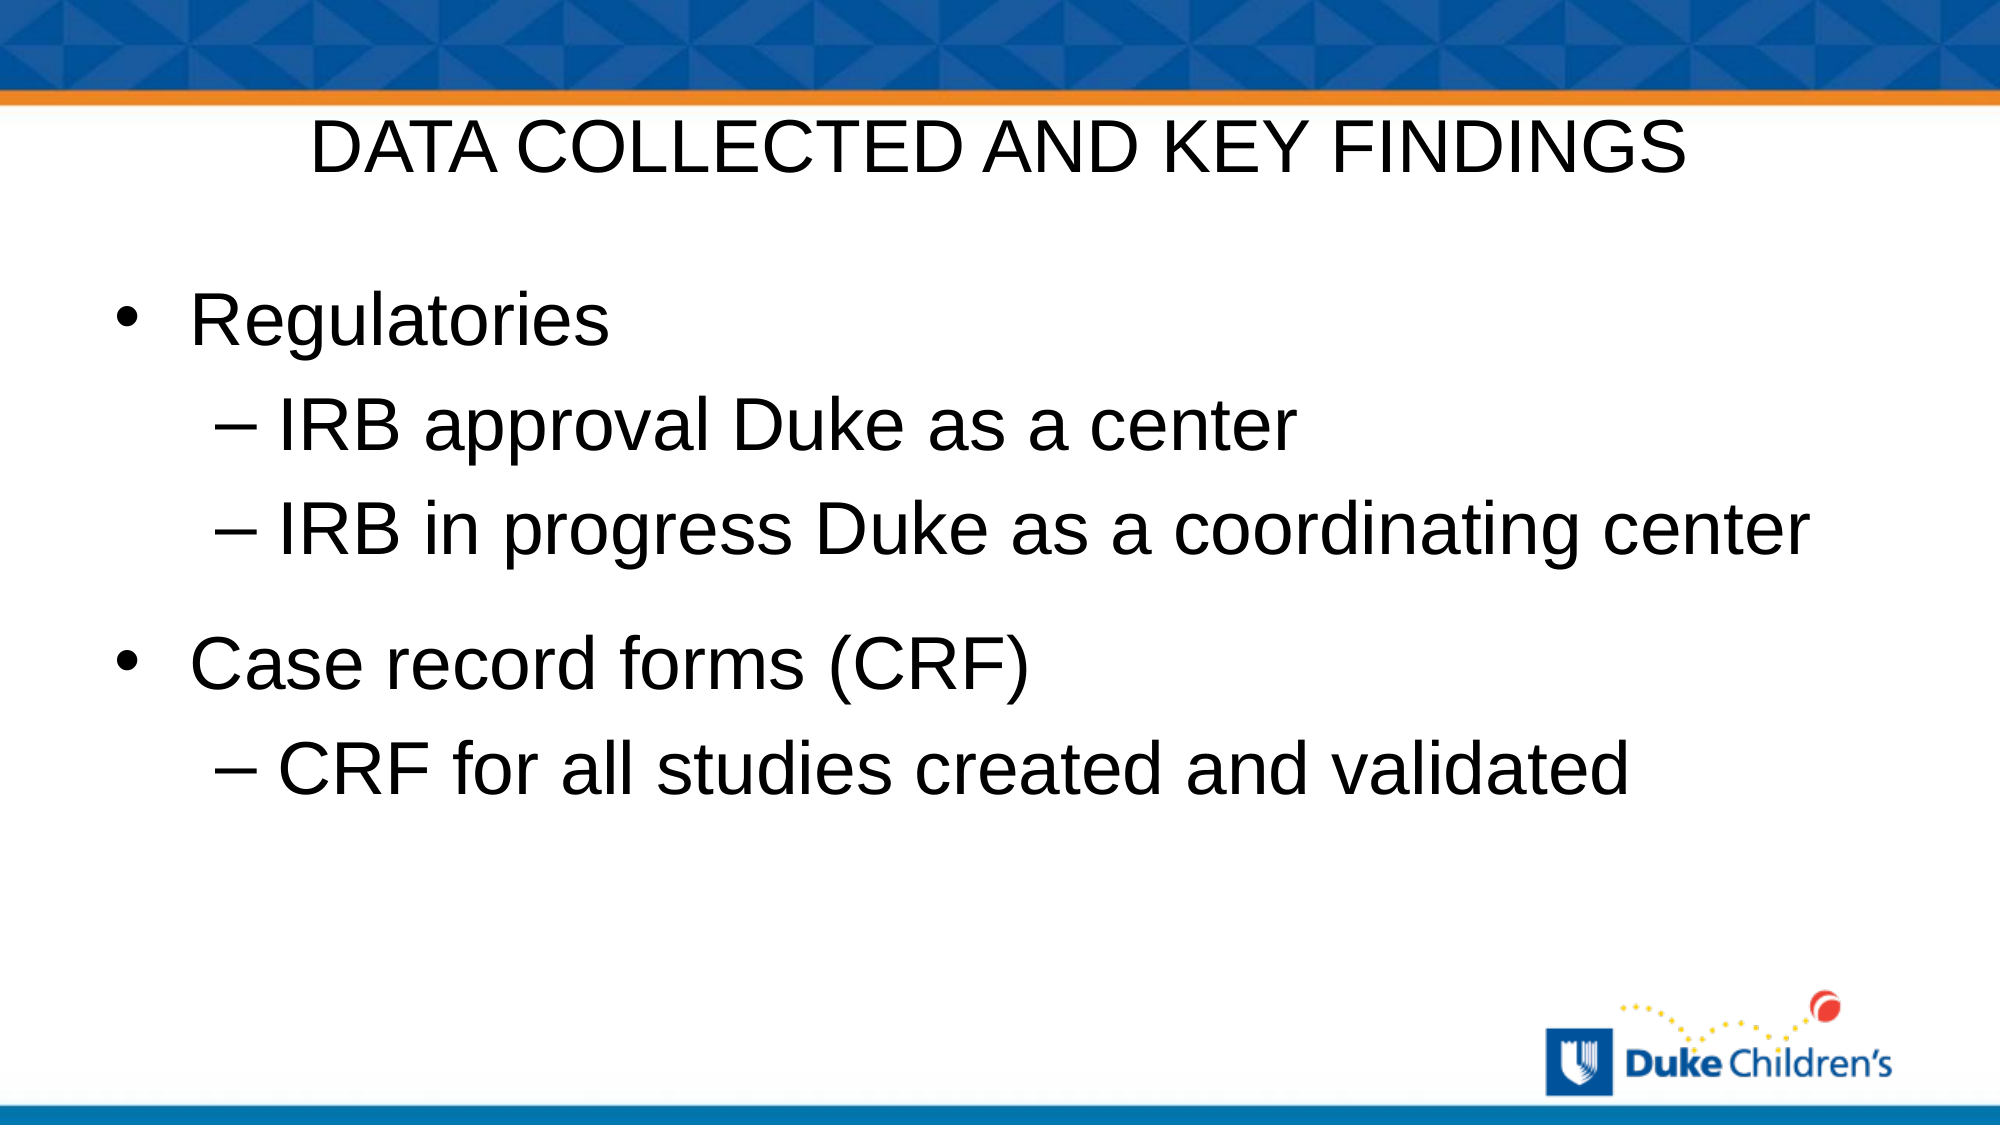

# DATA COLLECTED AND KEY FINDINGS
Regulatories
IRB approval Duke as a center
IRB in progress Duke as a coordinating center

Case record forms (CRF)
CRF for all studies created and validated